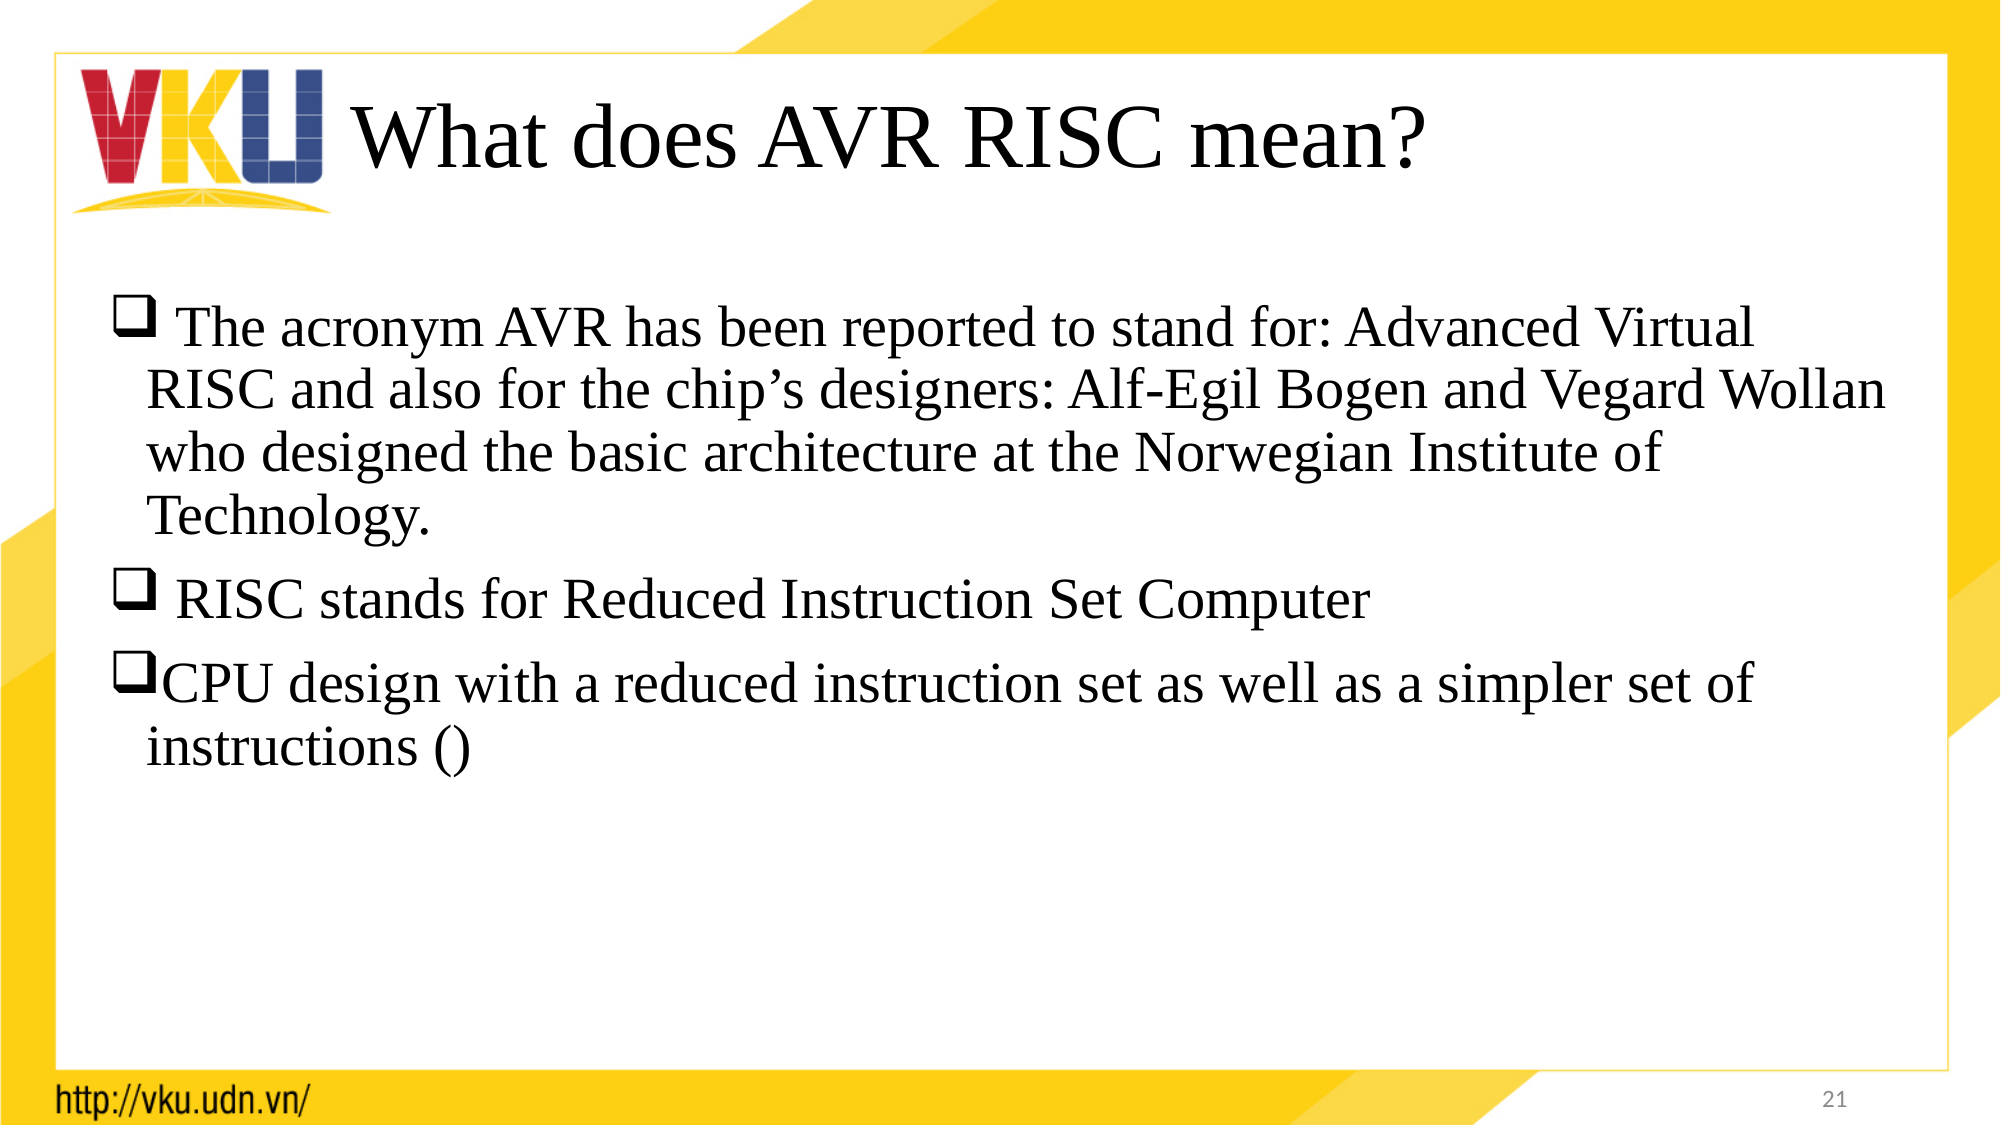

# What does AVR RISC mean?
 The acronym AVR has been reported to stand for: Advanced Virtual RISC and also for the chip’s designers: Alf-Egil Bogen and Vegard Wollan who designed the basic architecture at the Norwegian Institute of Technology.
 RISC stands for Reduced Instruction Set Computer
CPU design with a reduced instruction set as well as a simpler set of instructions ()
21